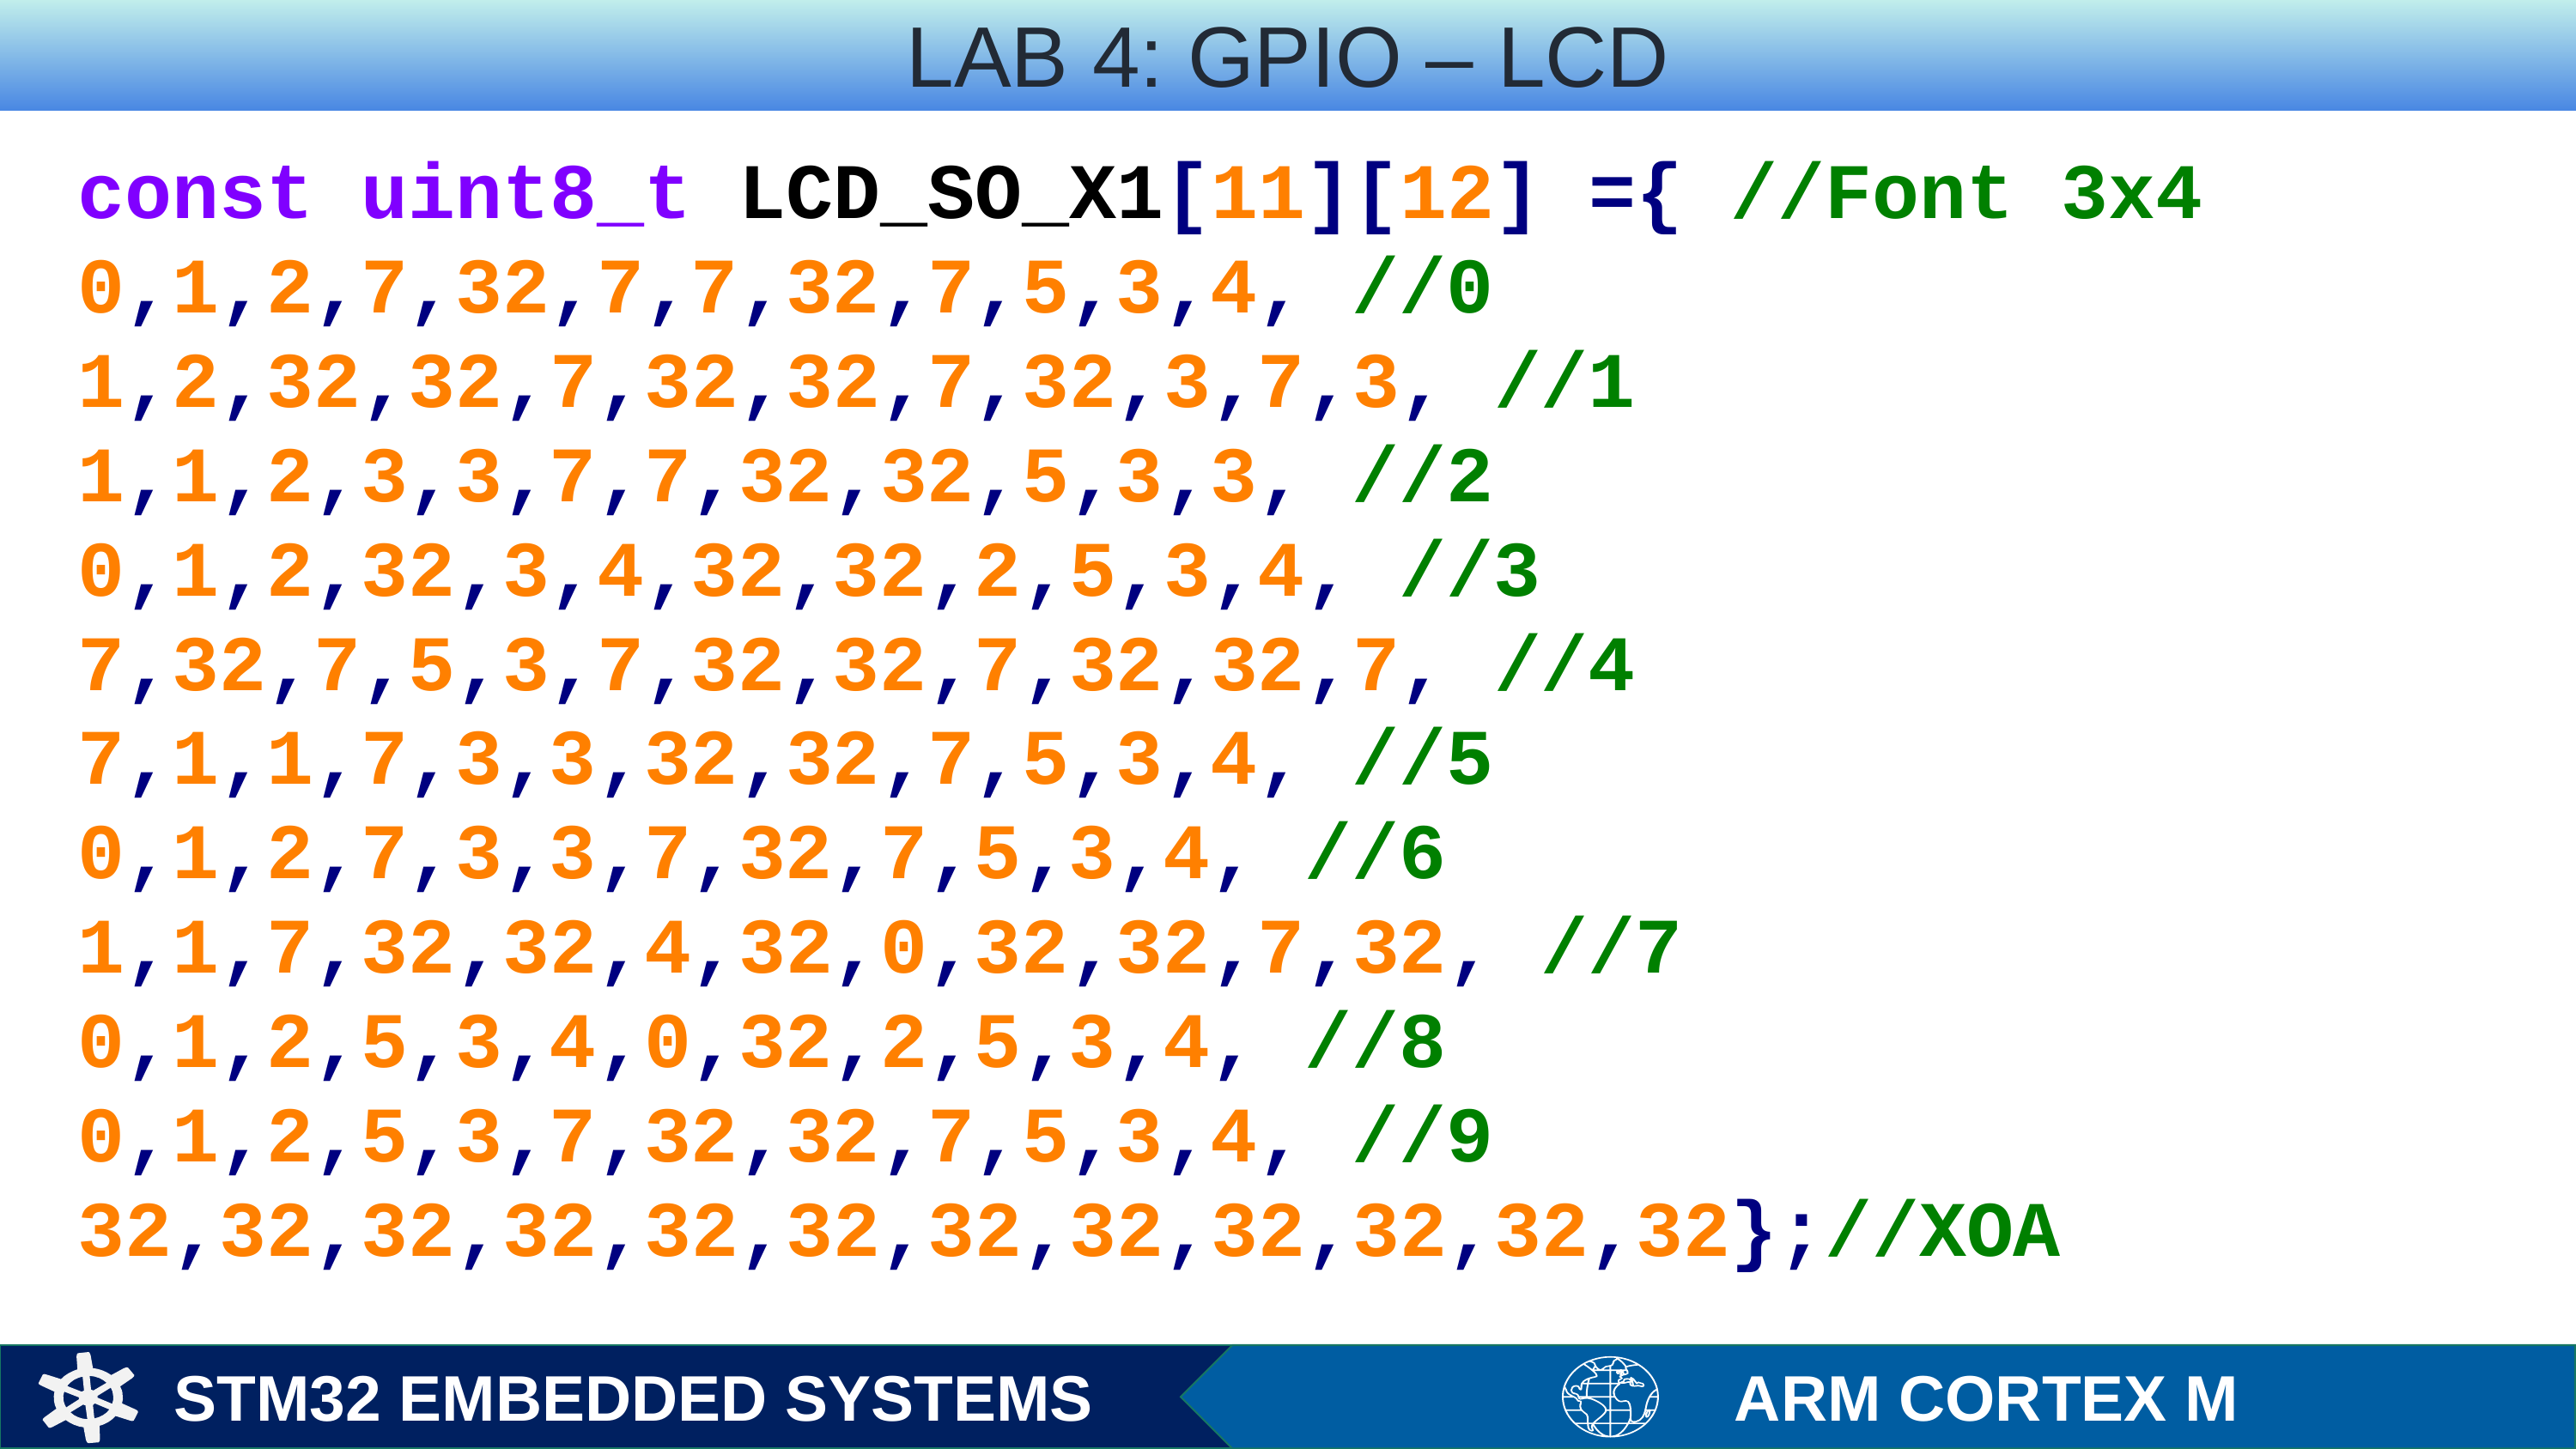

LAB 4: GPIO – LCD

const uint8_t LCD_SO_X1[11][12] ={ //Font 3x4 0,1,2,7,32,7,7,32,7,5,3,4, //0 1,2,32,32,7,32,32,7,32,3,7,3, //1 1,1,2,3,3,7,7,32,32,5,3,3, //2 0,1,2,32,3,4,32,32,2,5,3,4, //3 7,32,7,5,3,7,32,32,7,32,32,7, //4 7,1,1,7,3,3,32,32,7,5,3,4, //5 0,1,2,7,3,3,7,32,7,5,3,4, //6 1,1,7,32,32,4,32,0,32,32,7,32, //7 0,1,2,5,3,4,0,32,2,5,3,4, //8 0,1,2,5,3,7,32,32,7,5,3,4, //9 32,32,32,32,32,32,32,32,32,32,32,32};//XOA

STM32 EMBEDDED SYSTEMS
ARM CORTEX M